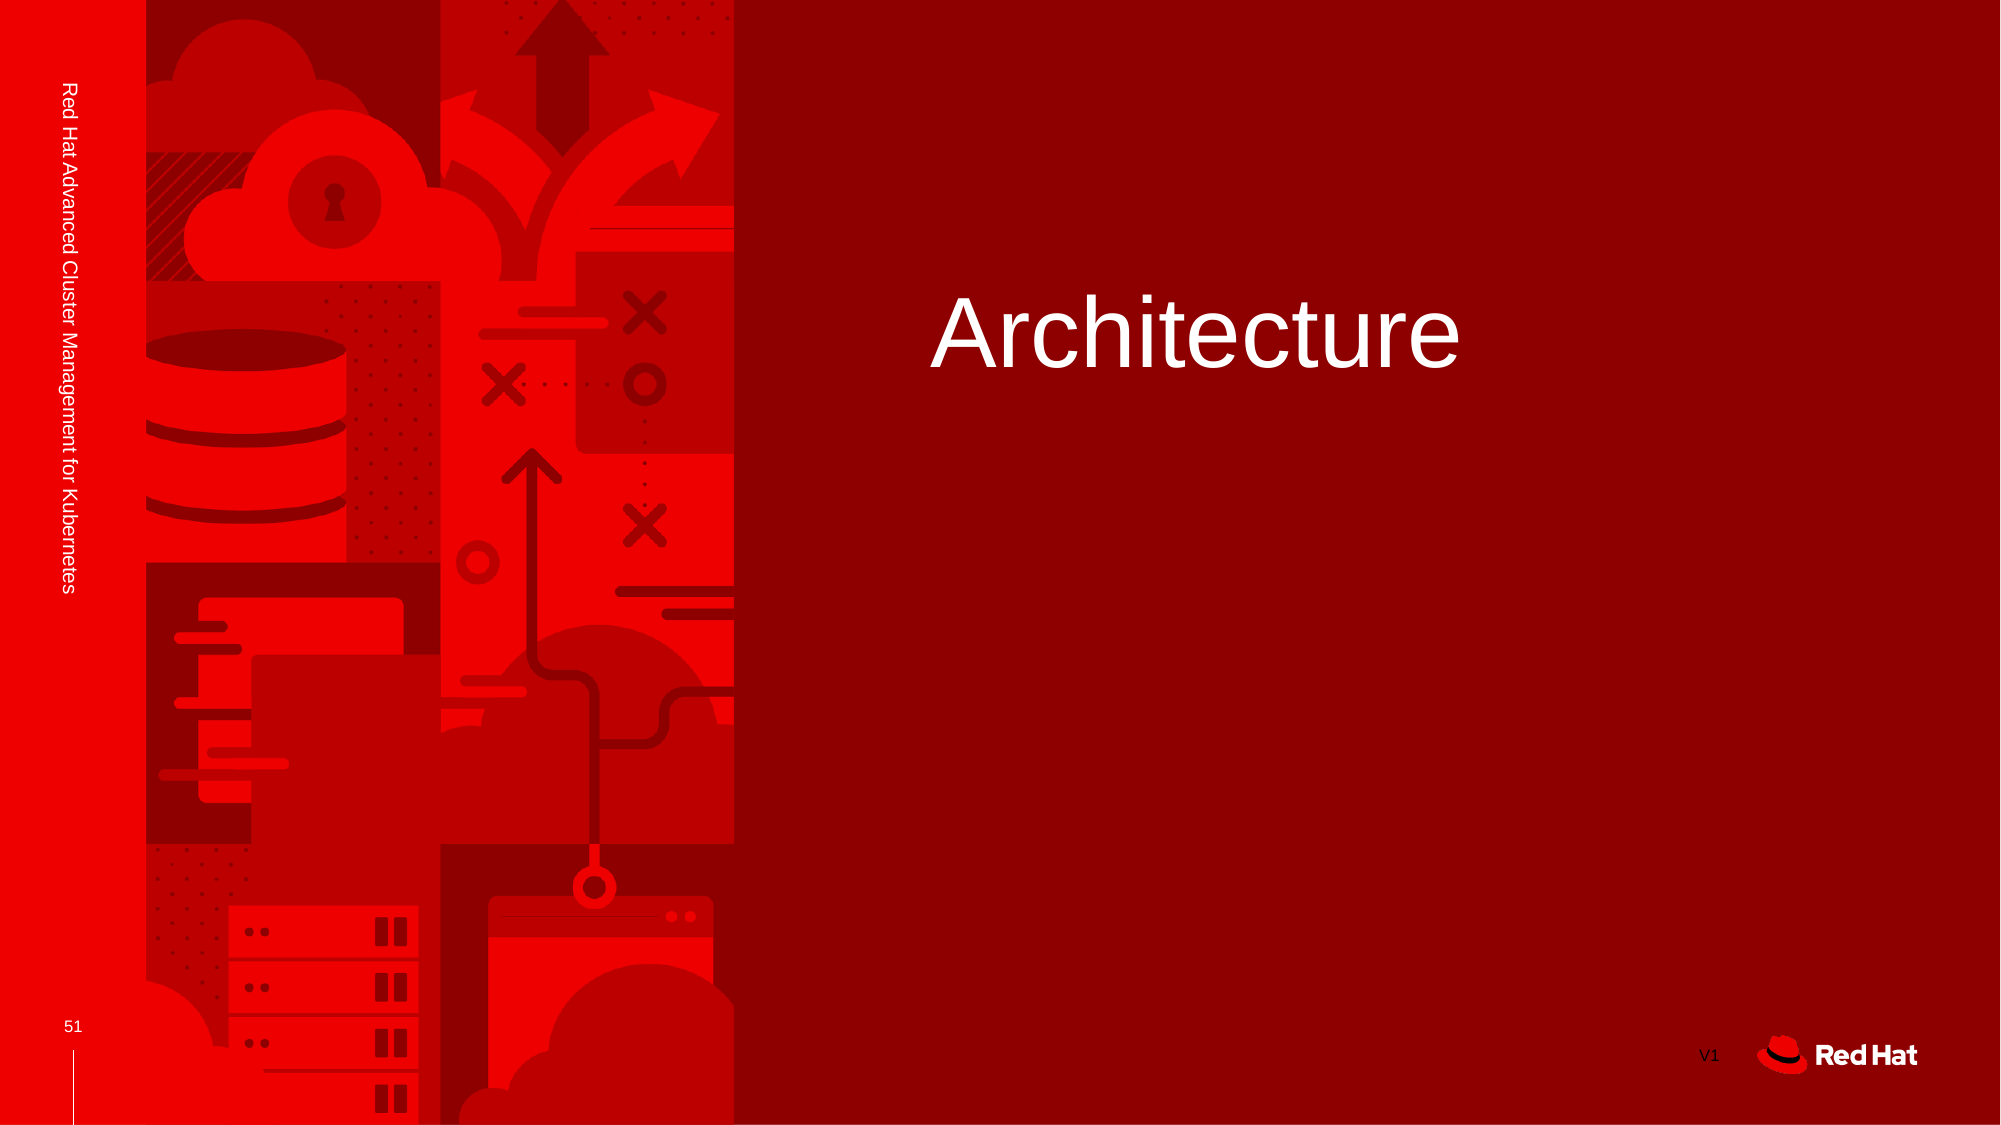

# Architecture
Red Hat Advanced Cluster Management for Kubernetes
51